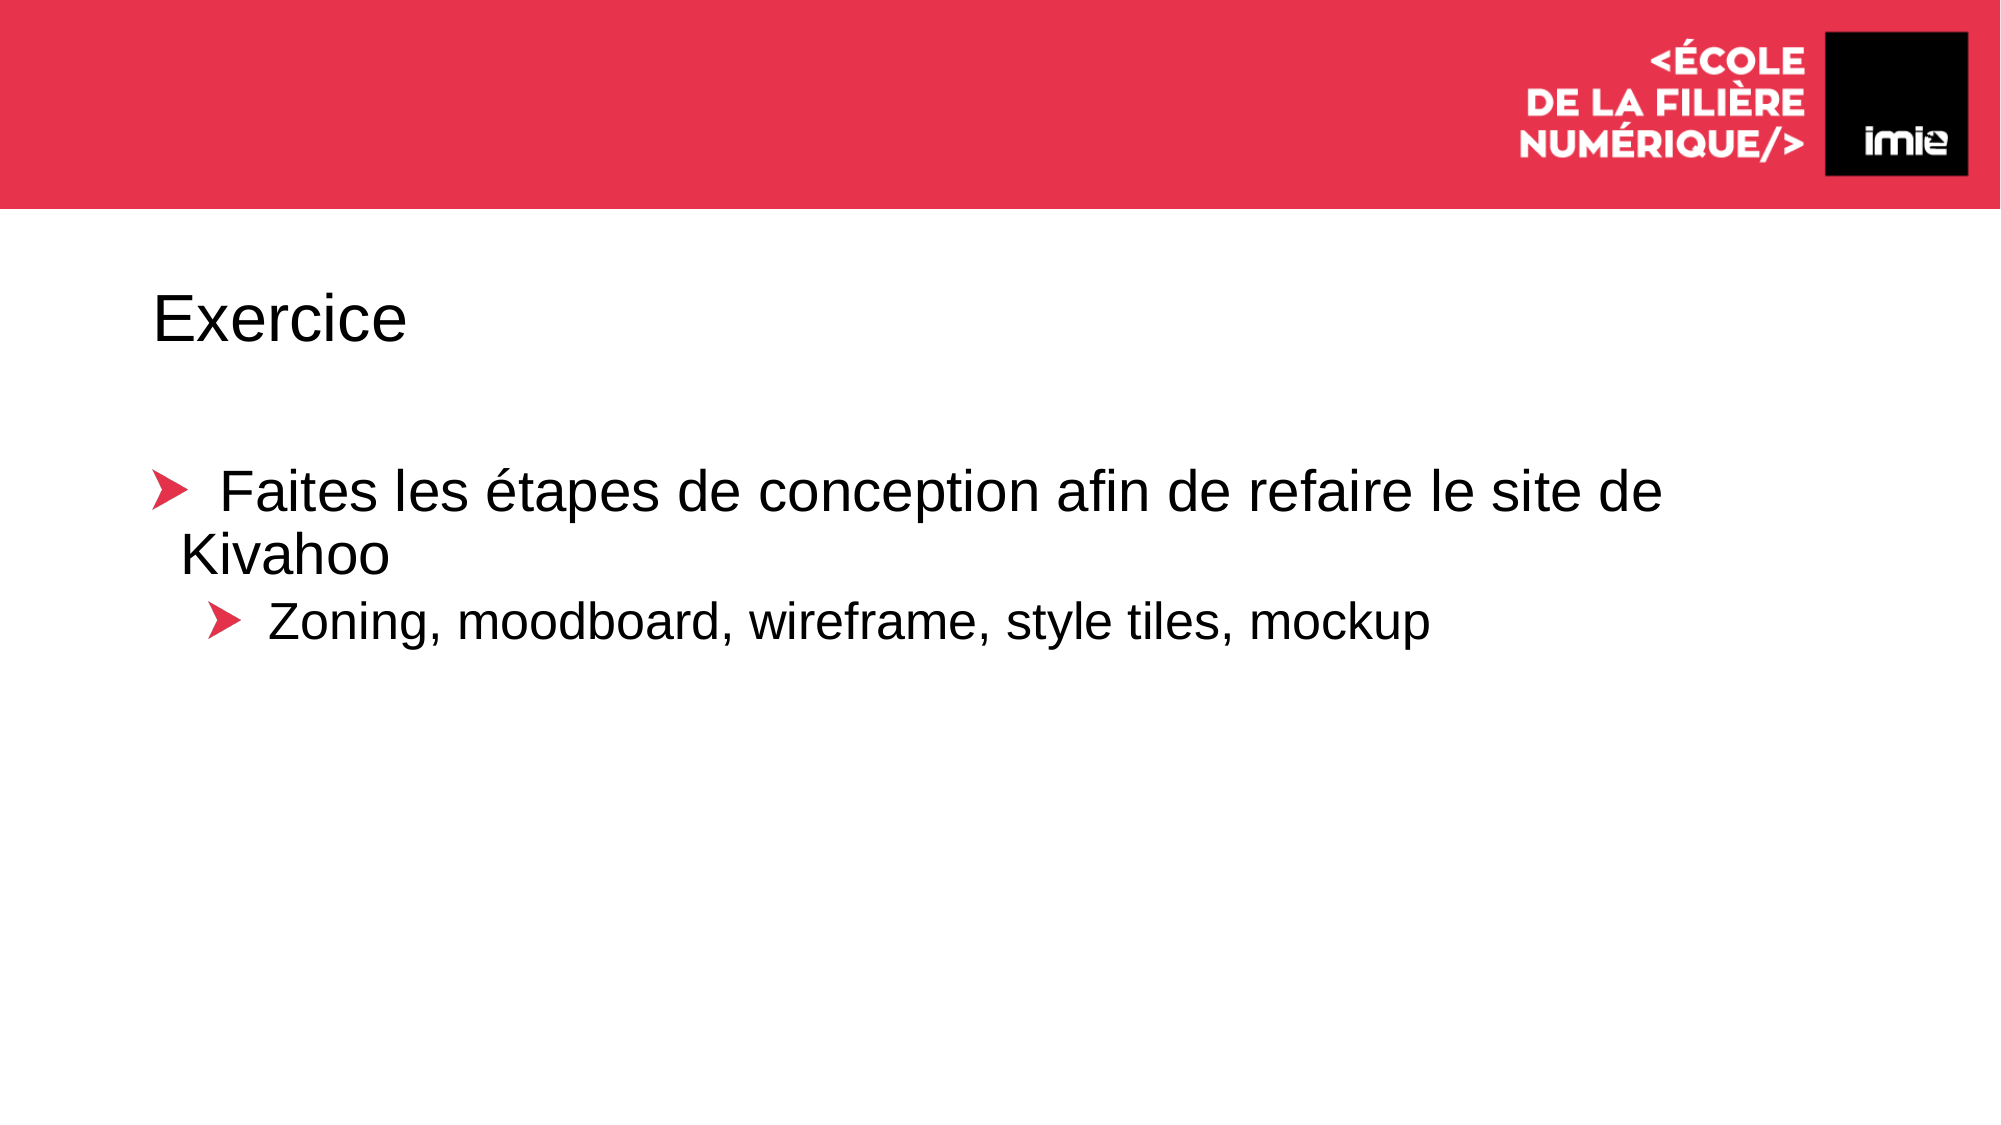

# Exercice
  Faites les étapes de conception afin de refaire le site de Kivahoo
  Zoning, moodboard, wireframe, style tiles, mockup